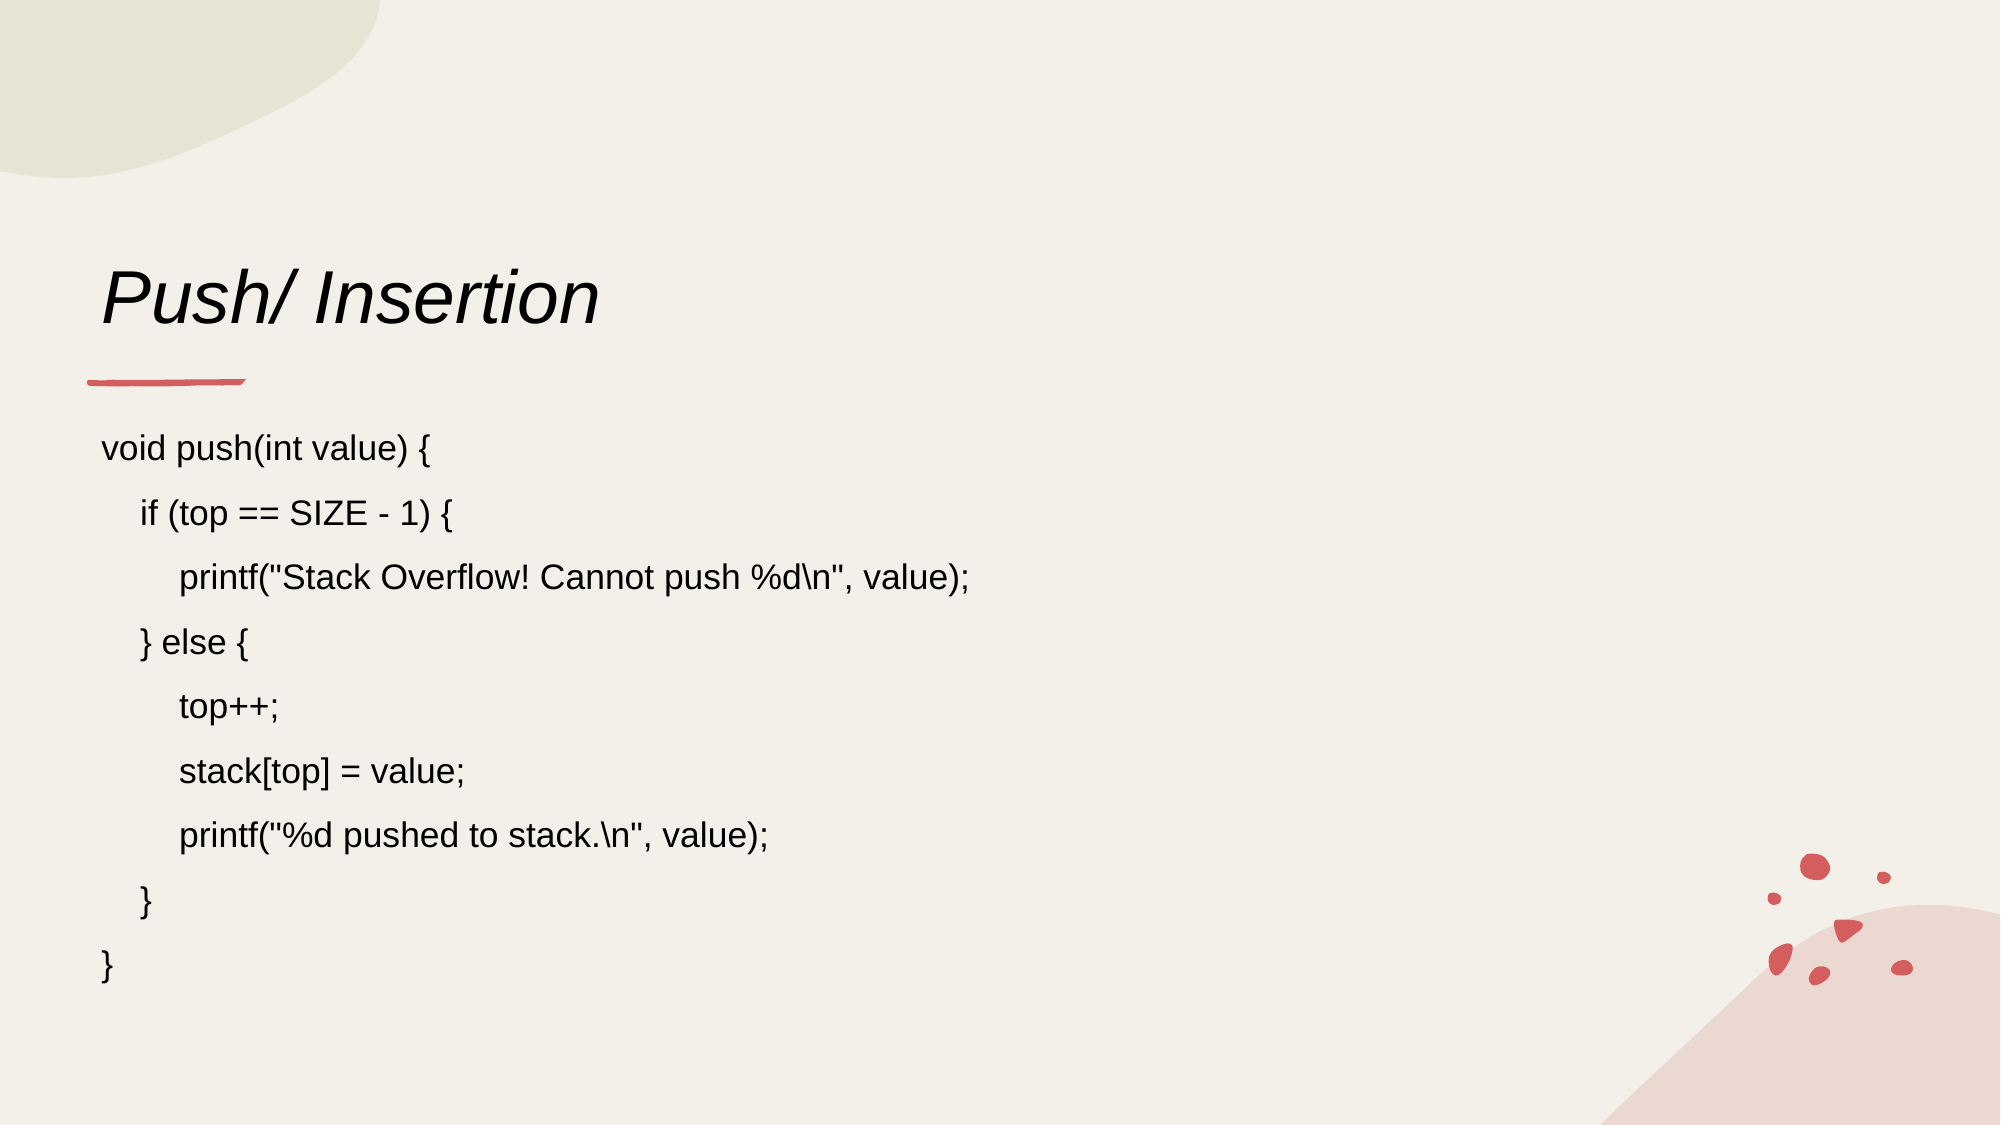

# Push/ Insertion
void push(int value) {
    if (top == SIZE - 1) {
        printf("Stack Overflow! Cannot push %d\n", value);
    } else {
        top++;
        stack[top] = value;
        printf("%d pushed to stack.\n", value);
    }
}